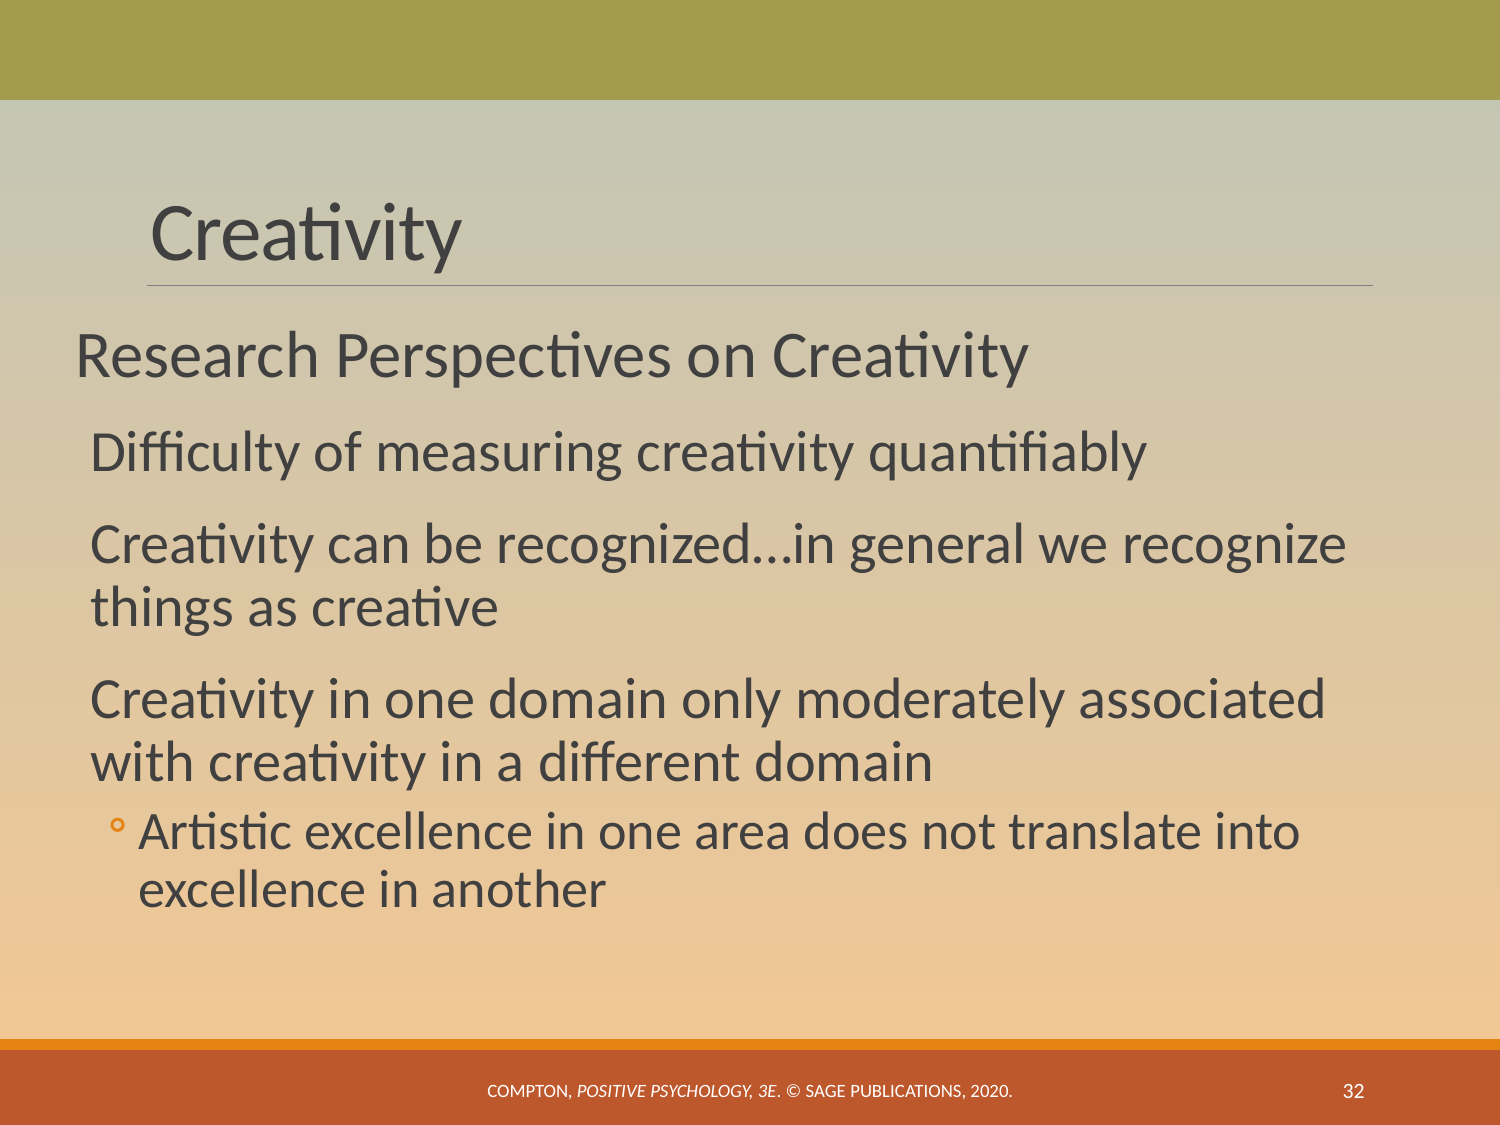

# Creativity
Research Perspectives on Creativity
Difficulty of measuring creativity quantifiably
Creativity can be recognized…in general we recognize things as creative
Creativity in one domain only moderately associated with creativity in a different domain
Artistic excellence in one area does not translate into excellence in another
Compton, Positive Psychology, 3e. © SAGE Publications, 2020.
32